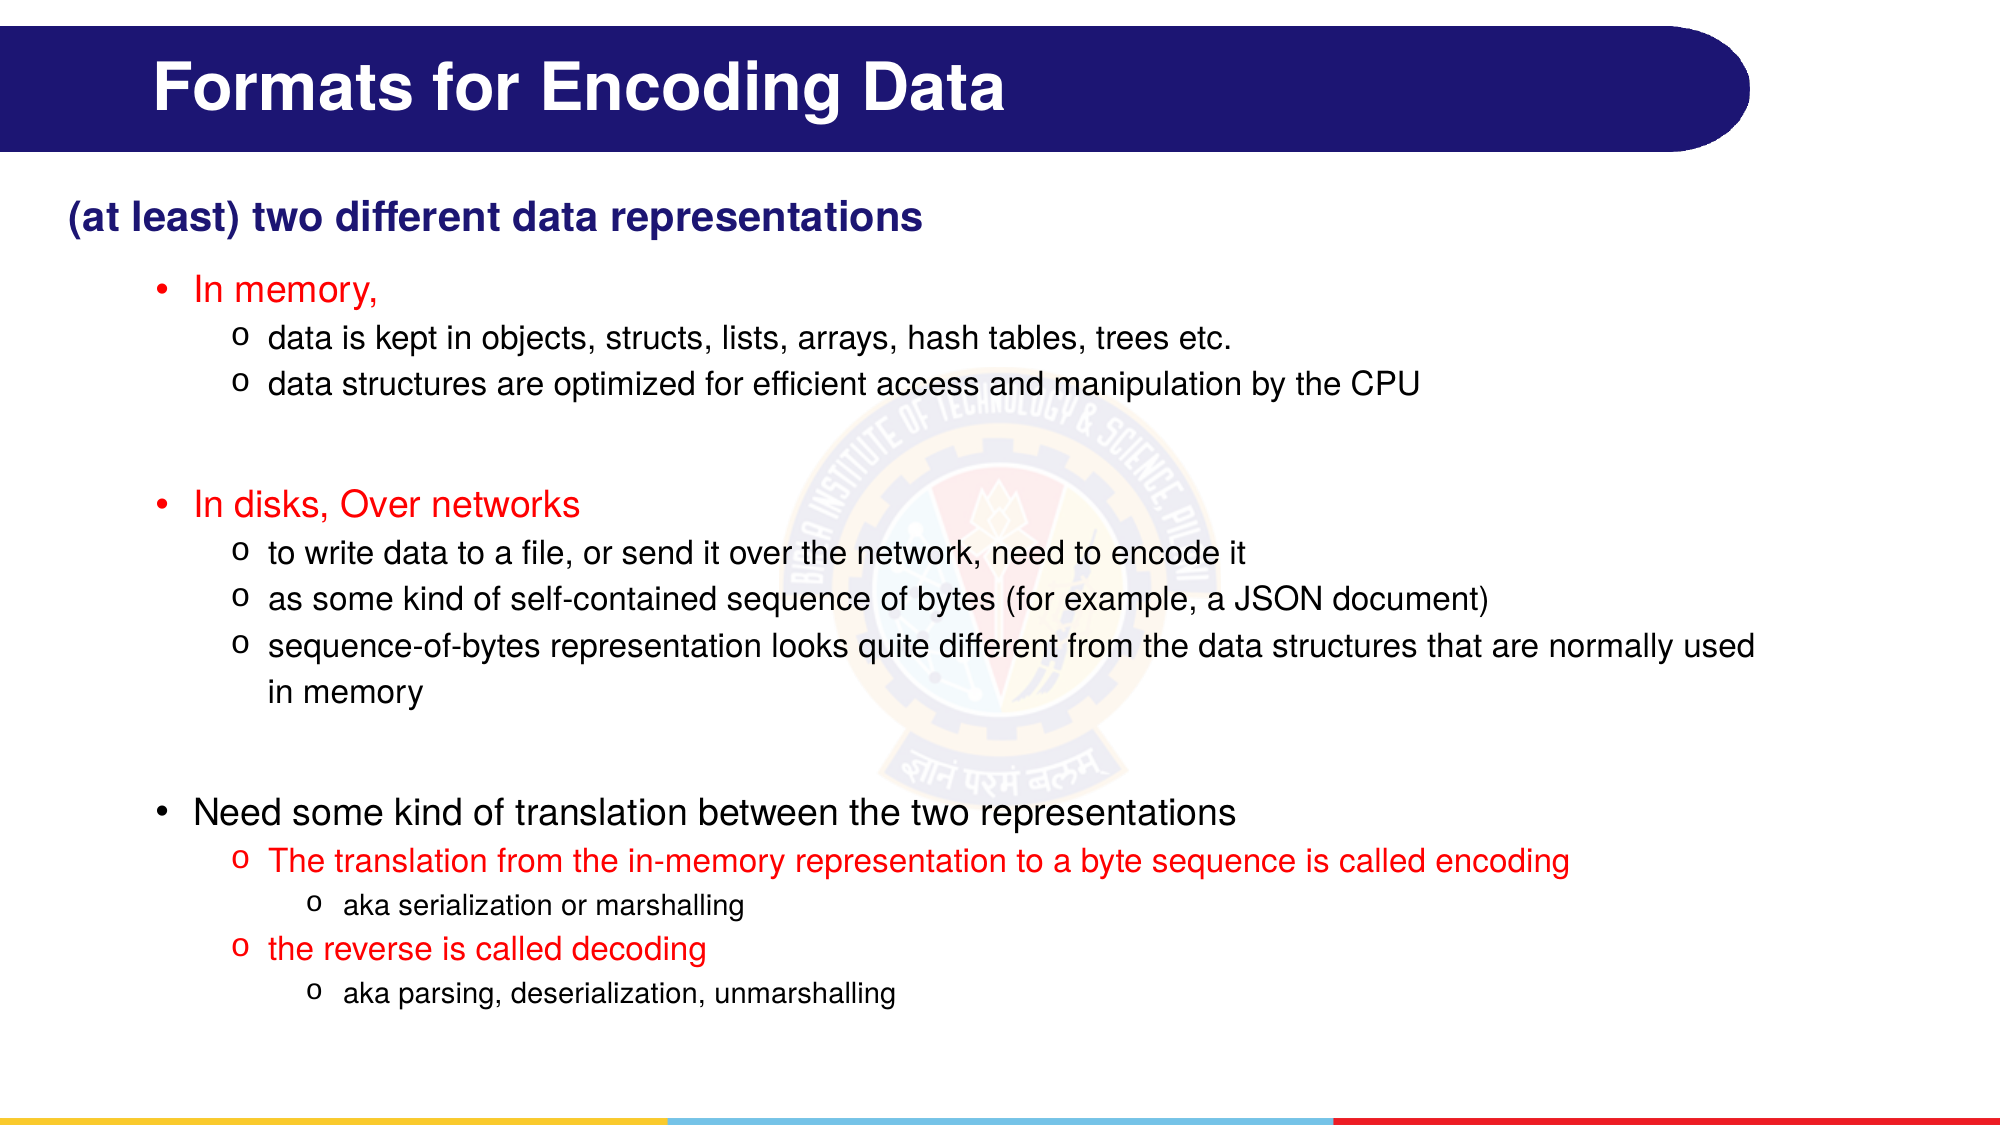

# Formats for Encoding Data
(at least) two different data representations
In memory,
data is kept in objects, structs, lists, arrays, hash tables, trees etc.
data structures are optimized for efficient access and manipulation by the CPU

In disks, Over networks
to write data to a file, or send it over the network, need to encode it
as some kind of self-contained sequence of bytes (for example, a JSON document)
sequence-of-bytes representation looks quite different from the data structures that are normally used
    in memory

Need some kind of translation between the two representations
The translation from the in-memory representation to a byte sequence is called encoding
aka serialization or marshalling
the reverse is called decoding
aka parsing, deserialization, unmarshalling